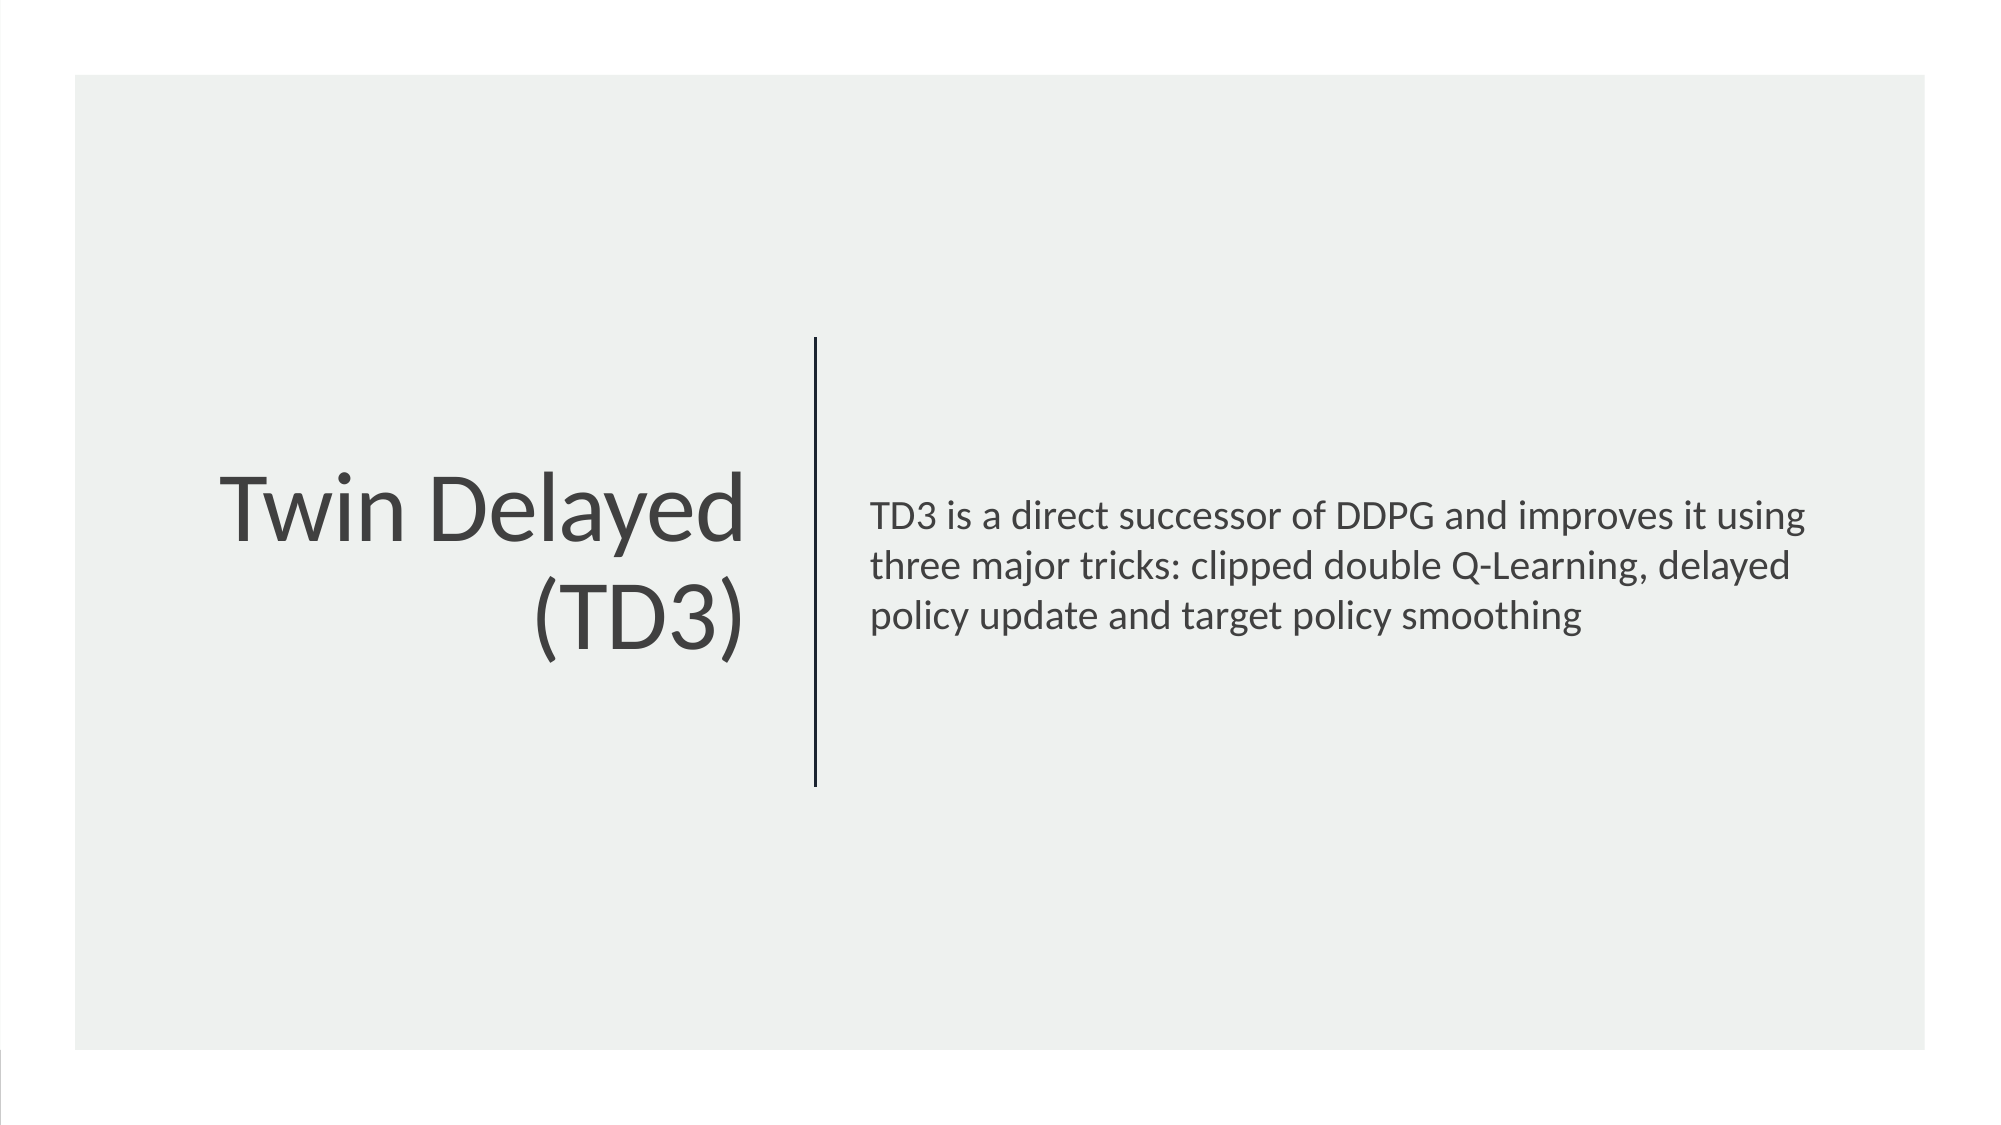

TD3 is a direct successor of DDPG and improves it using three major tricks: clipped double Q-Learning, delayed policy update and target policy smoothing
# Twin Delayed (TD3)